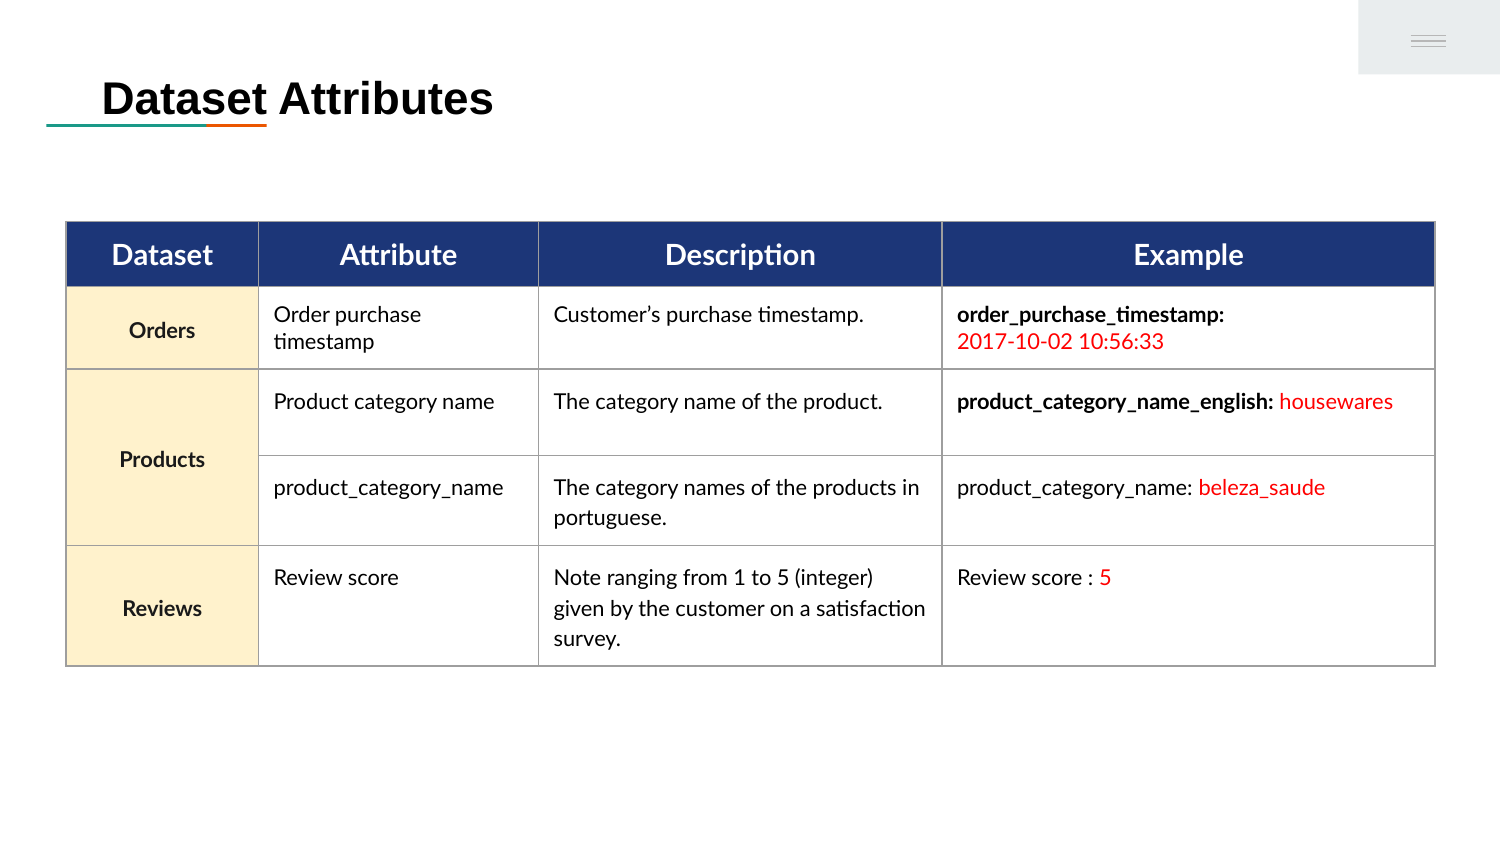

Dataset Attributes
| Dataset | Attribute | Description | Example |
| --- | --- | --- | --- |
| Orders | Order purchase timestamp | Customer’s purchase timestamp. | order\_purchase\_timestamp: 2017-10-02 10:56:33 |
| Products | Product category name | The category name of the product. | product\_category\_name\_english: housewares |
|  | product\_category\_name | The category names of the products in portuguese. | product\_category\_name: beleza\_saude |
| Reviews | Review score | Note ranging from 1 to 5 (integer) given by the customer on a satisfaction survey. | Review score : 5 |